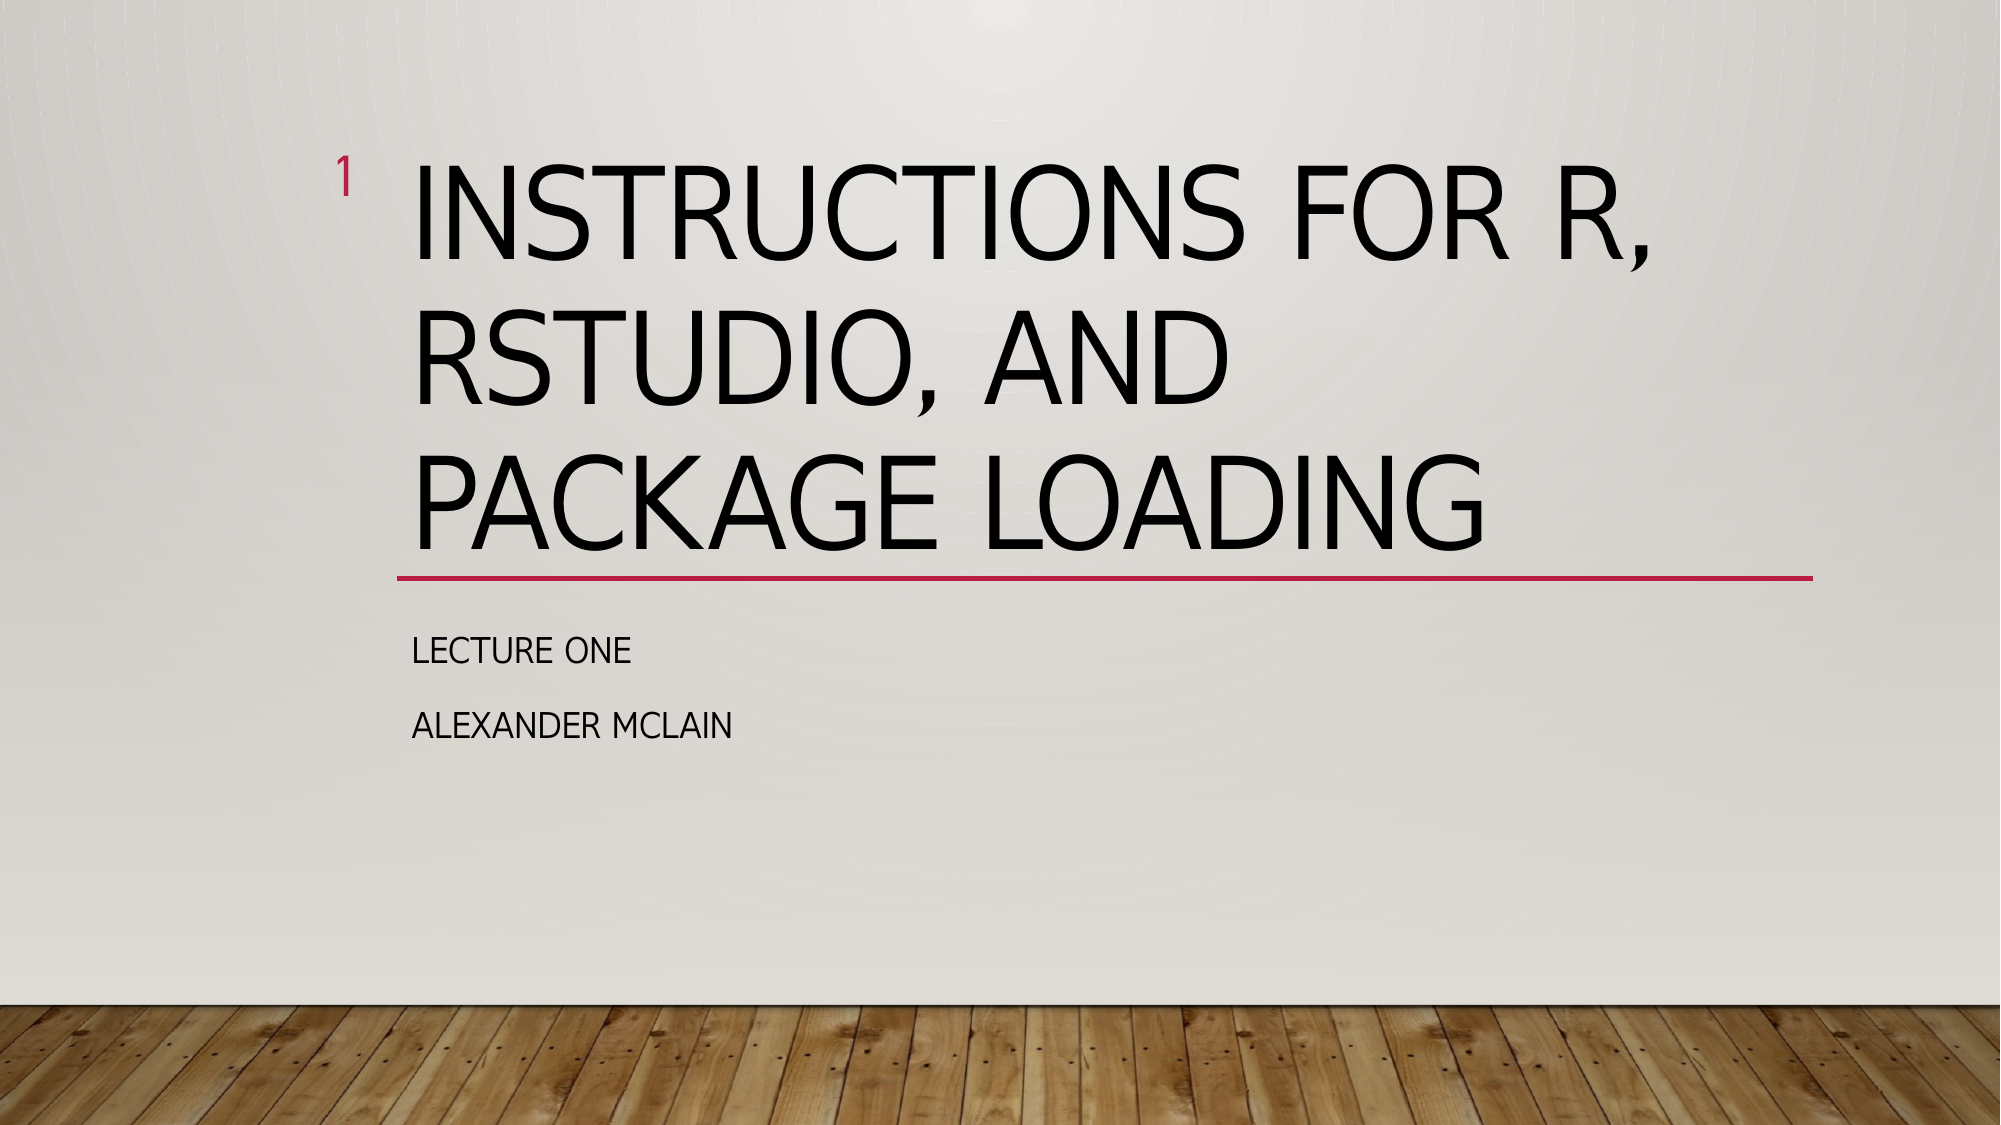

1
# Instructions for R, Rstudio, and Package loading
Lecture one
Alexander McLain